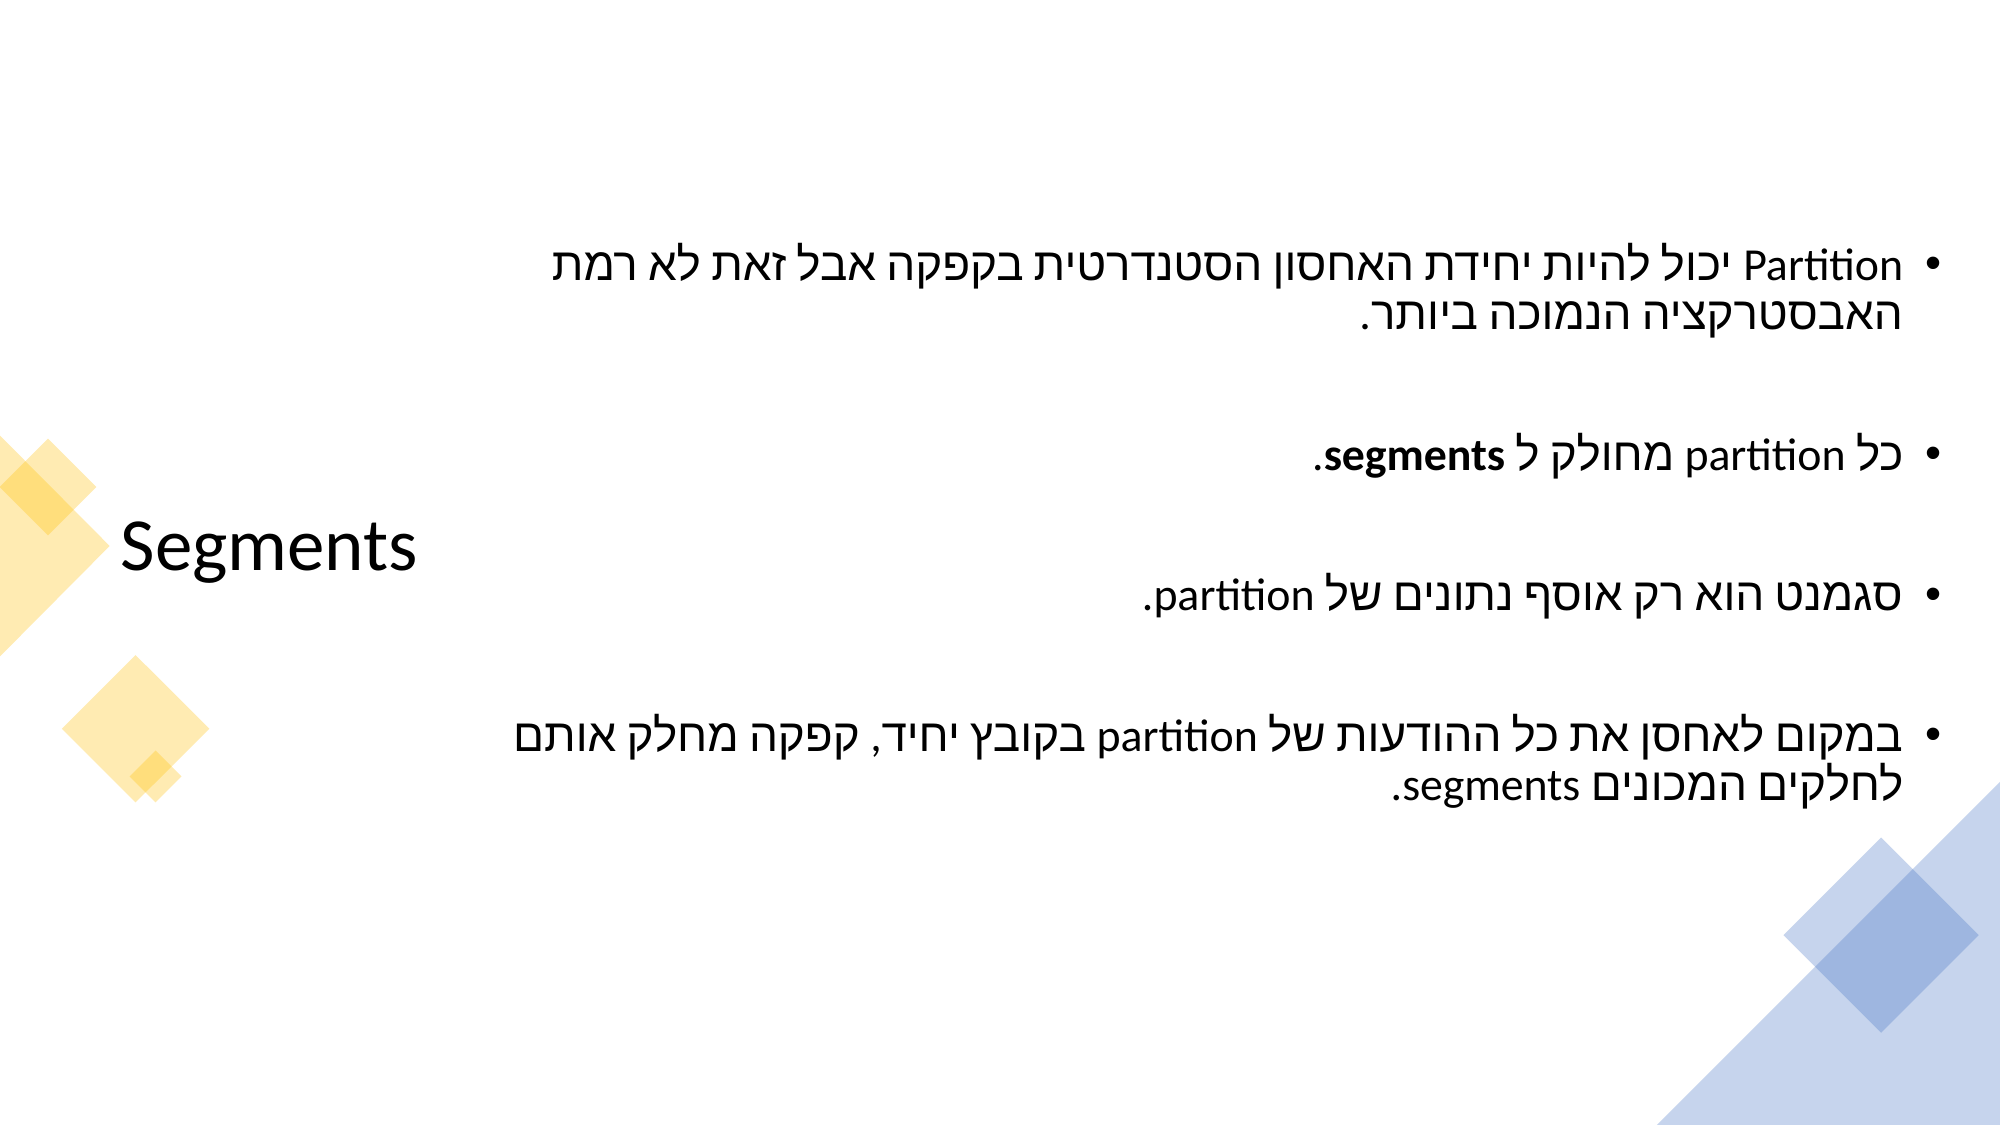

# Segments
Partition יכול להיות יחידת האחסון הסטנדרטית בקפקה אבל זאת לא רמת האבסטרקציה הנמוכה ביותר.

כל partition מחולק ל segments.

סגמנט הוא רק אוסף נתונים של partition.

במקום לאחסן את כל ההודעות של partition בקובץ יחיד, קפקה מחלק אותם לחלקים המכונים segments.